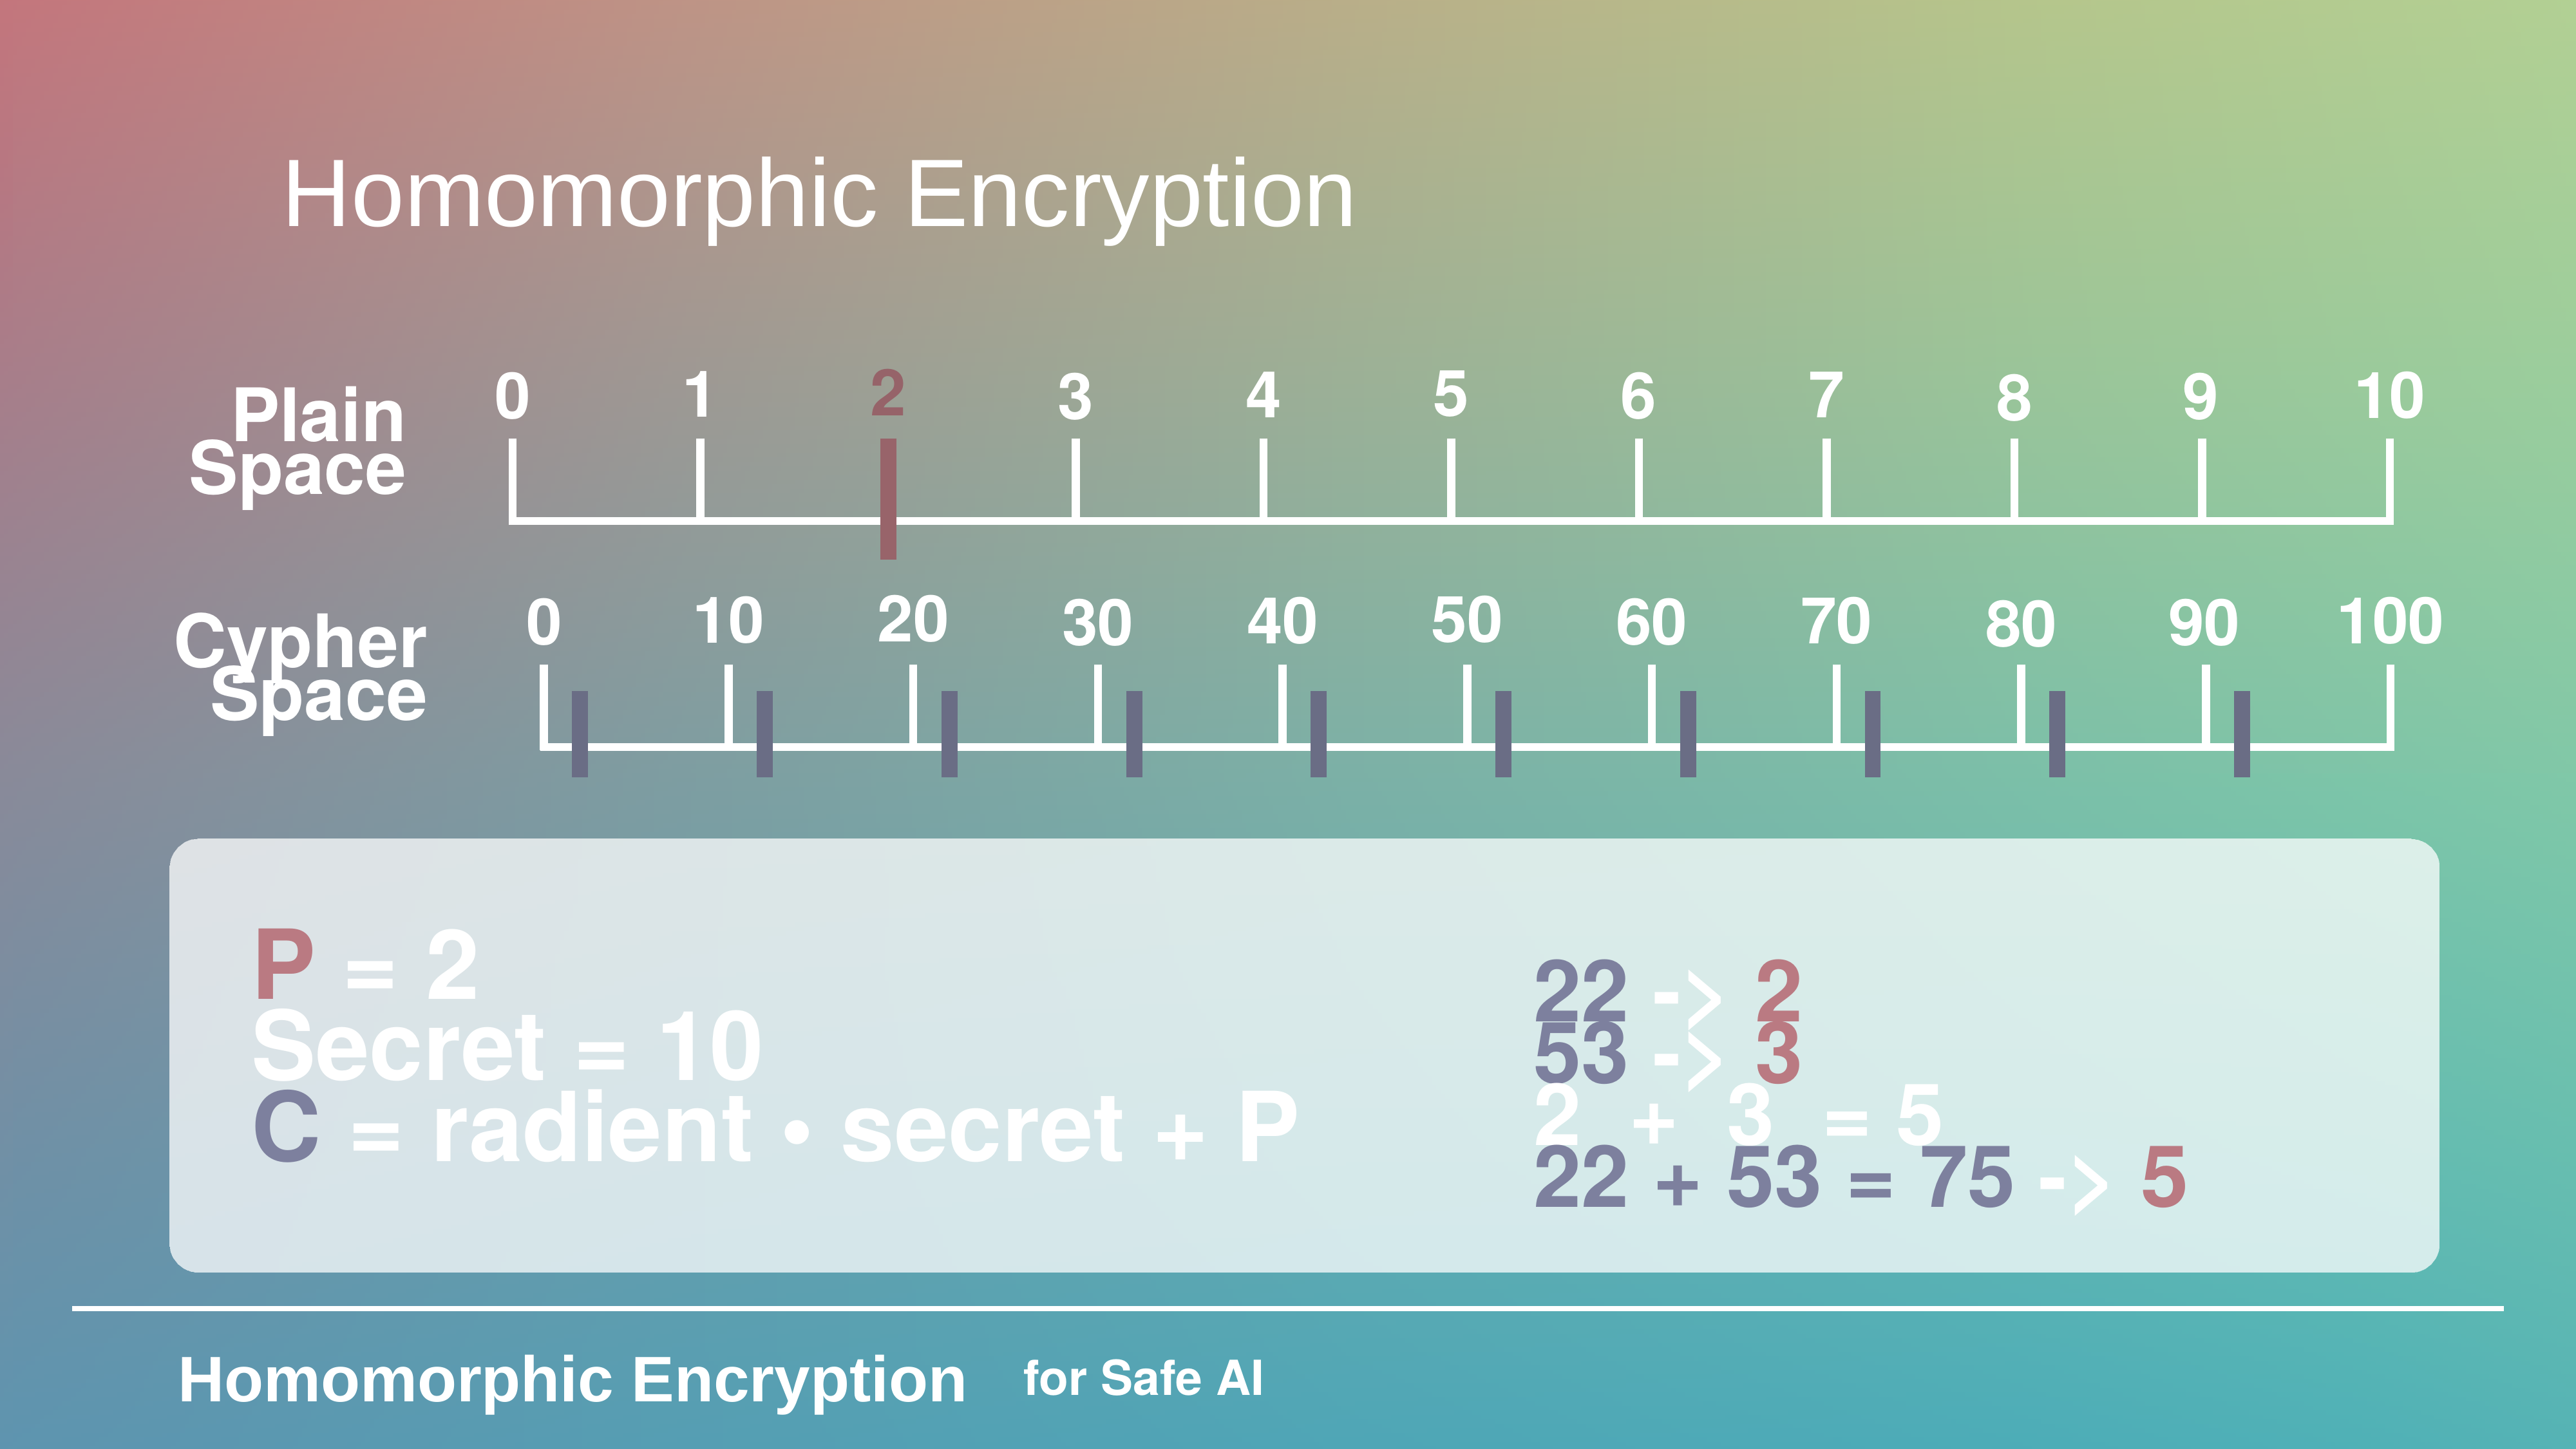

Homomorphic Encryption
2
5
1
7
4
10
0
6
3
9
8
Plain
Space

20
50
10
70
40
100
0
60
30
90
80
Cypher
Space

P = 2
Secret = 10
C = radient • secret + P
22 -> 2
53 -> 3
2  +  3  = 5
22 + 53 = 75 -> 5

Homomorphic Encryption
for Safe AI